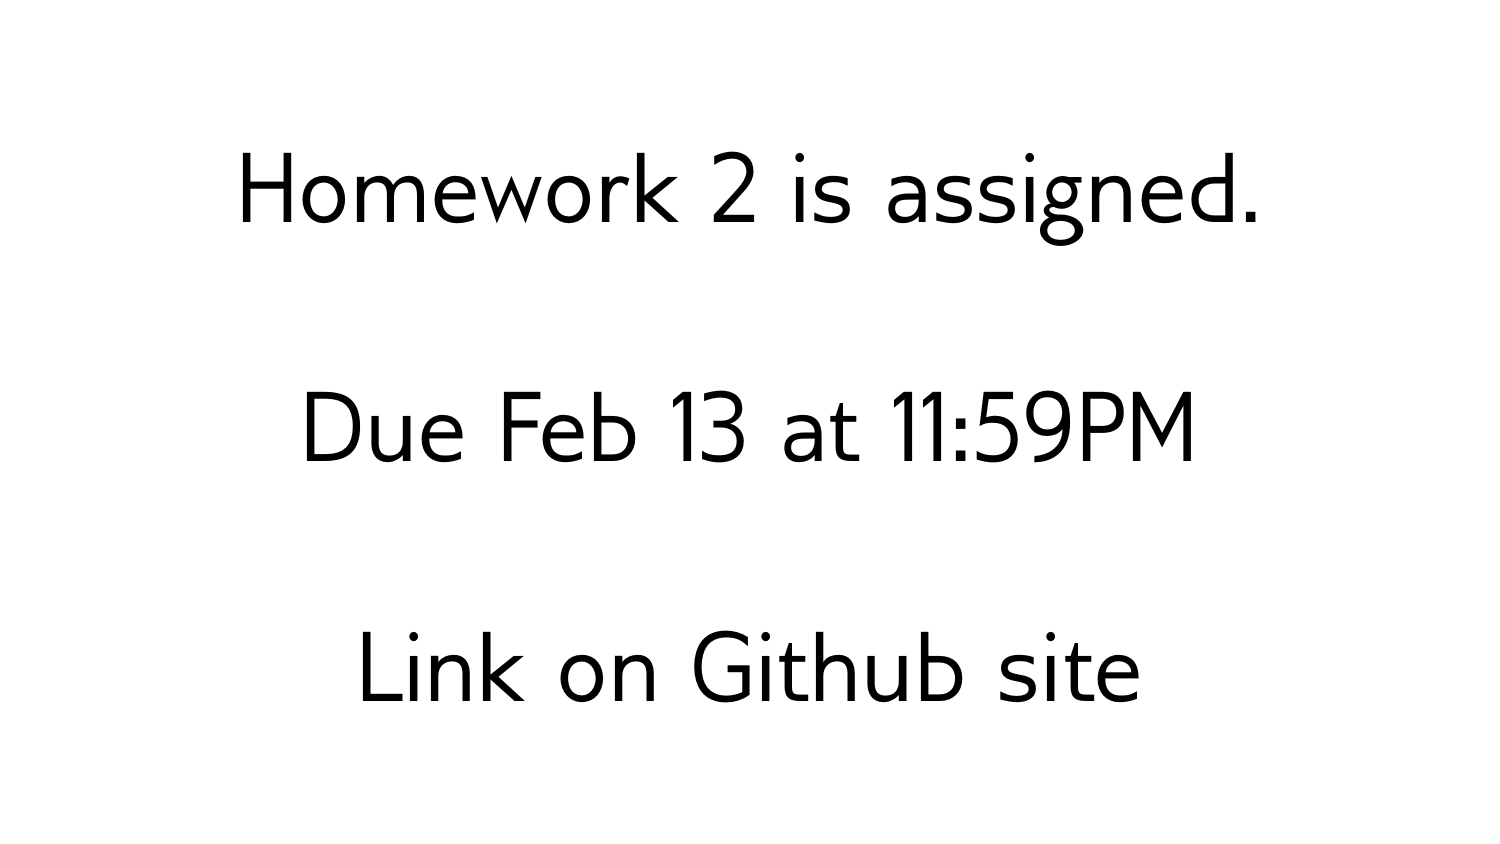

# Homework 2 is assigned.

Due Feb 13 at 11:59PM

Link on Github site